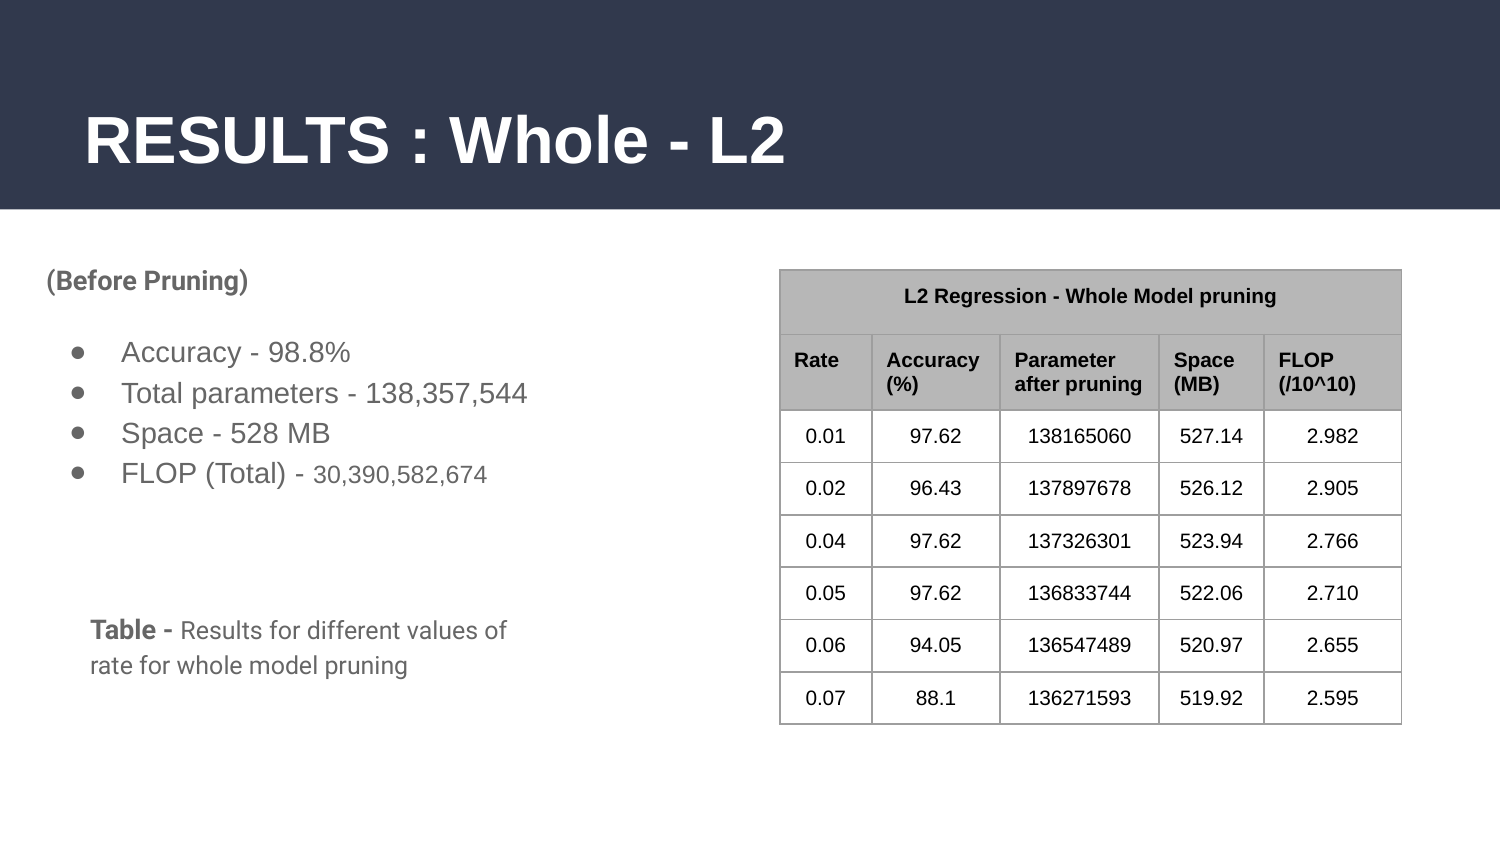

# RESULTS : Whole - L2

(Before Pruning)
Accuracy - 98.8%
Total parameters - 138,357,544
Space - 528 MB
FLOP (Total) - 30,390,582,674
| L2 Regression - Whole Model pruning |  |  |  |  |
| --- | --- | --- | --- | --- |
| Rate | Accuracy (%) | Parameter after pruning | Space (MB) | FLOP (/10^10) |
| 0.01 | 97.62 | 138165060 | 527.14 | 2.982 |
| 0.02 | 96.43 | 137897678 | 526.12 | 2.905 |
| 0.04 | 97.62 | 137326301 | 523.94 | 2.766 |
| 0.05 | 97.62 | 136833744 | 522.06 | 2.710 |
| 0.06 | 94.05 | 136547489 | 520.97 | 2.655 |
| 0.07 | 88.1 | 136271593 | 519.92 | 2.595 |
Table - Results for different values of rate for whole model pruning